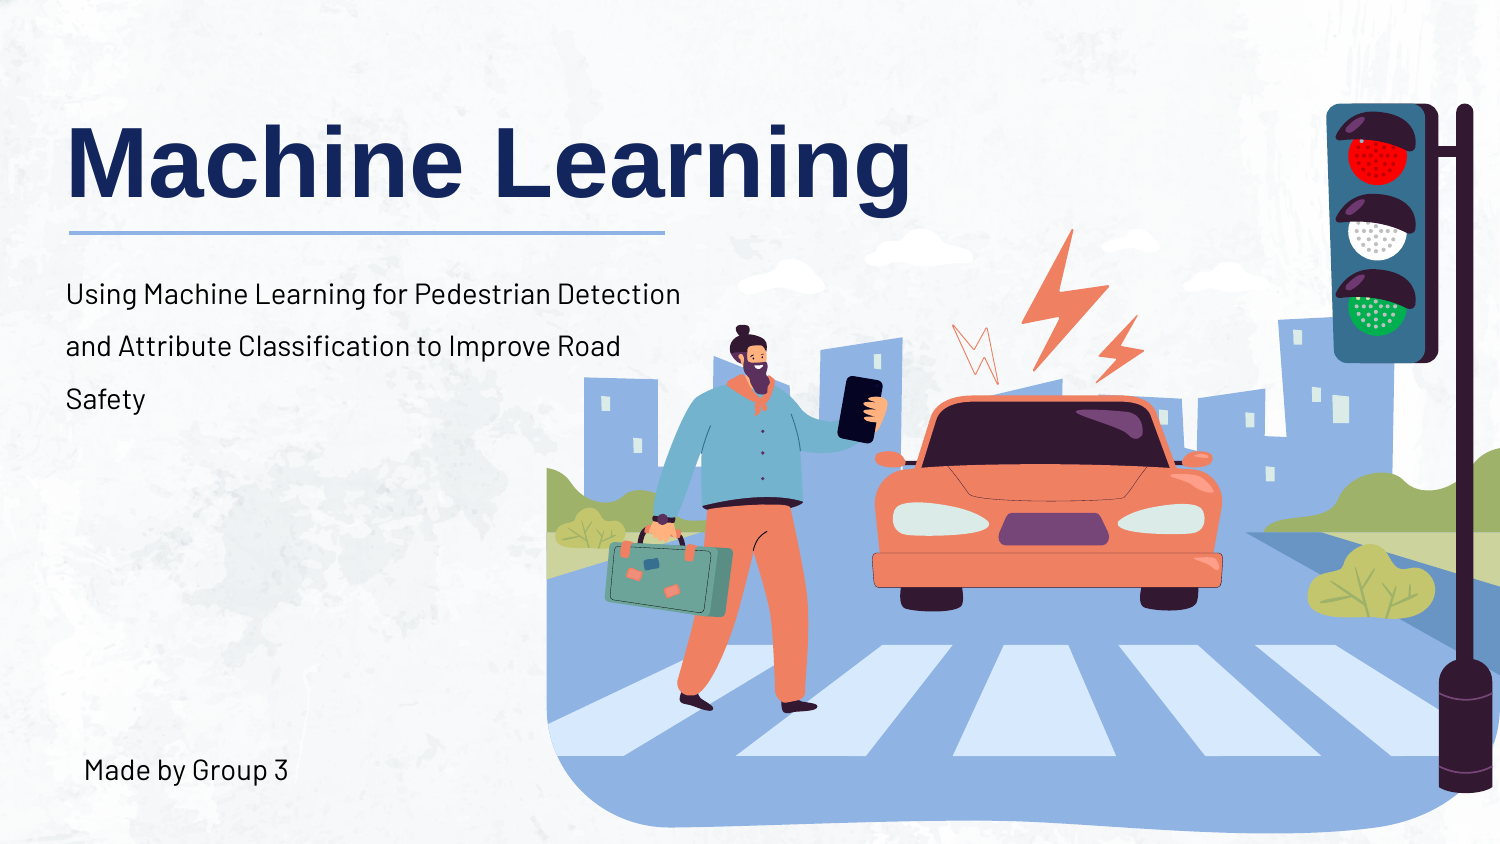

Machine Learning

Table of Contents
01
Introduction
05
Model- HP-CNN
Using Machine Learning for Pedestrian Detection and Attribute Classification to Improve Road Safety
02
Project Summary
06
Image Classification
03
Model 1- YOLO v3
07
Model Comparison
04
Sample Code- YOLO v3
08
Conclusion and Recommendations
Made by Group 3